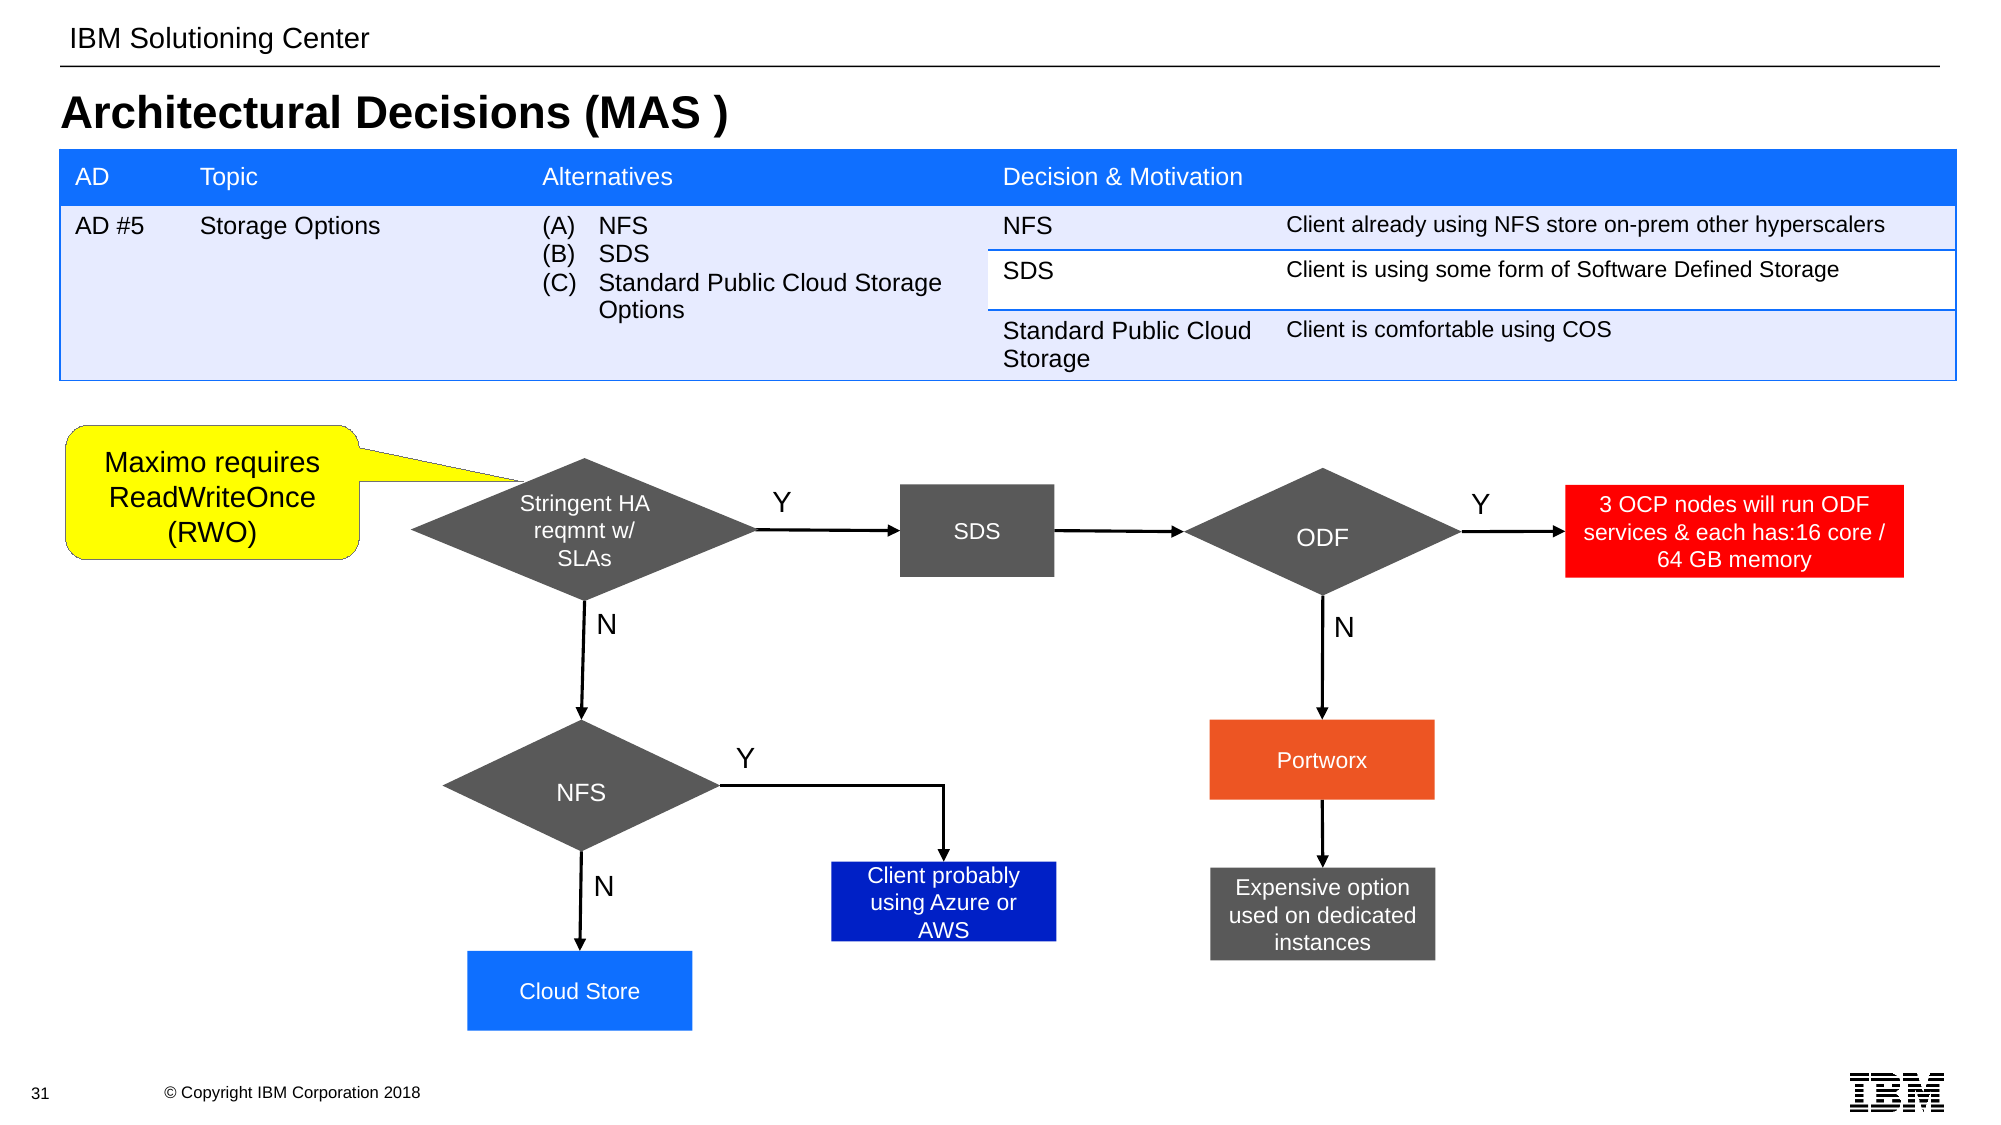

# Architectural Decisions (MAS )
| AD | Topic | Alternatives | Decision & Motivation |  |
| --- | --- | --- | --- | --- |
| AD #5 | Storage Options | NFS SDS Standard Public Cloud Storage Options | NFS | Client already using NFS store on-prem other hyperscalers |
|  |  |  | SDS | Client is using some form of Software Defined Storage |
|  |  |  | Standard Public Cloud Storage | Client is comfortable using COS |
Maximo requires ReadWriteOnce (RWO)
Stringent HA reqmnt w/ SLAs

ODF
Y
Y
SDS
3 OCP nodes will run ODF services & each has:16 core / 64 GB memory
N
N

NFS
Portworx
Y
N
Client probably using Azure or AWS
Expensive option used on dedicated instances
Cloud Store
31